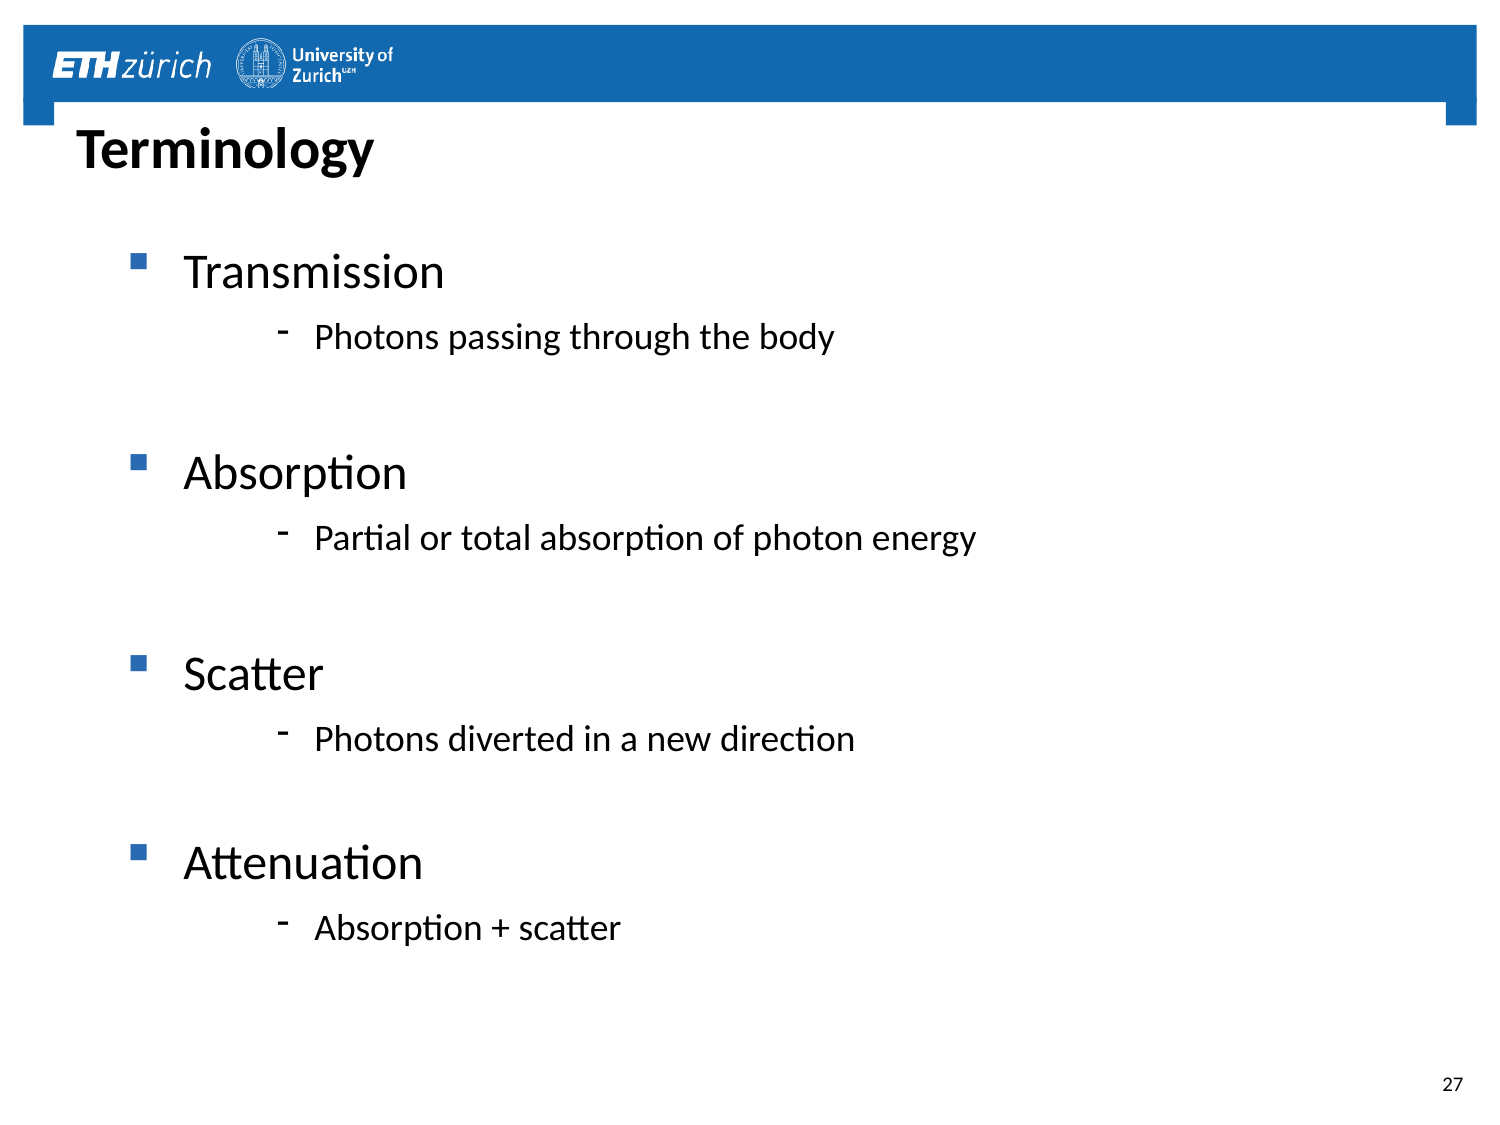

# Terminology
Transmission
Photons passing through the body
Absorption
Partial or total absorption of photon energy
Scatter
Photons diverted in a new direction
Attenuation
Absorption + scatter
27